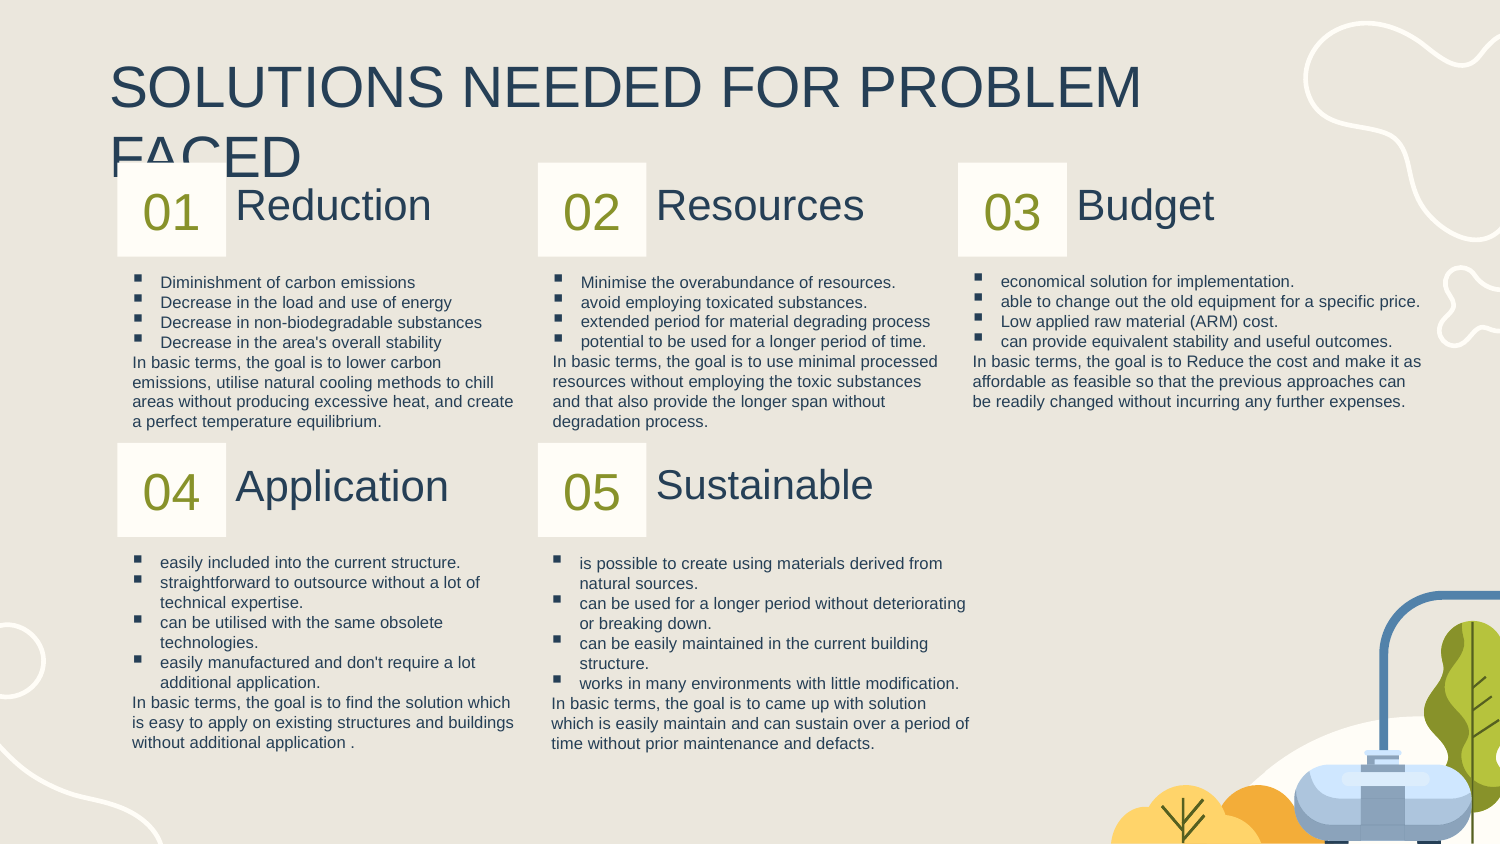

# SOLUTIONS NEEDED FOR PROBLEM FACED
Reduction
Resources
Budget
01
02
03
economical solution for implementation.
able to change out the old equipment for a specific price.
Low applied raw material (ARM) cost.
can provide equivalent stability and useful outcomes.
In basic terms, the goal is to Reduce the cost and make it as affordable as feasible so that the previous approaches can be readily changed without incurring any further expenses.
Minimise the overabundance of resources.
avoid employing toxicated substances.
extended period for material degrading process
potential to be used for a longer period of time.
In basic terms, the goal is to use minimal processed resources without employing the toxic substances and that also provide the longer span without degradation process.
Diminishment of carbon emissions
Decrease in the load and use of energy
Decrease in non-biodegradable substances
Decrease in the area's overall stability
In basic terms, the goal is to lower carbon emissions, utilise natural cooling methods to chill areas without producing excessive heat, and create a perfect temperature equilibrium.
Application
Sustainable
04
05
easily included into the current structure.
straightforward to outsource without a lot of technical expertise.
can be utilised with the same obsolete technologies.
easily manufactured and don't require a lot additional application.
In basic terms, the goal is to find the solution which is easy to apply on existing structures and buildings without additional application .
is possible to create using materials derived from natural sources.
can be used for a longer period without deteriorating or breaking down.
can be easily maintained in the current building structure.
works in many environments with little modification.
In basic terms, the goal is to came up with solution which is easily maintain and can sustain over a period of time without prior maintenance and defacts.